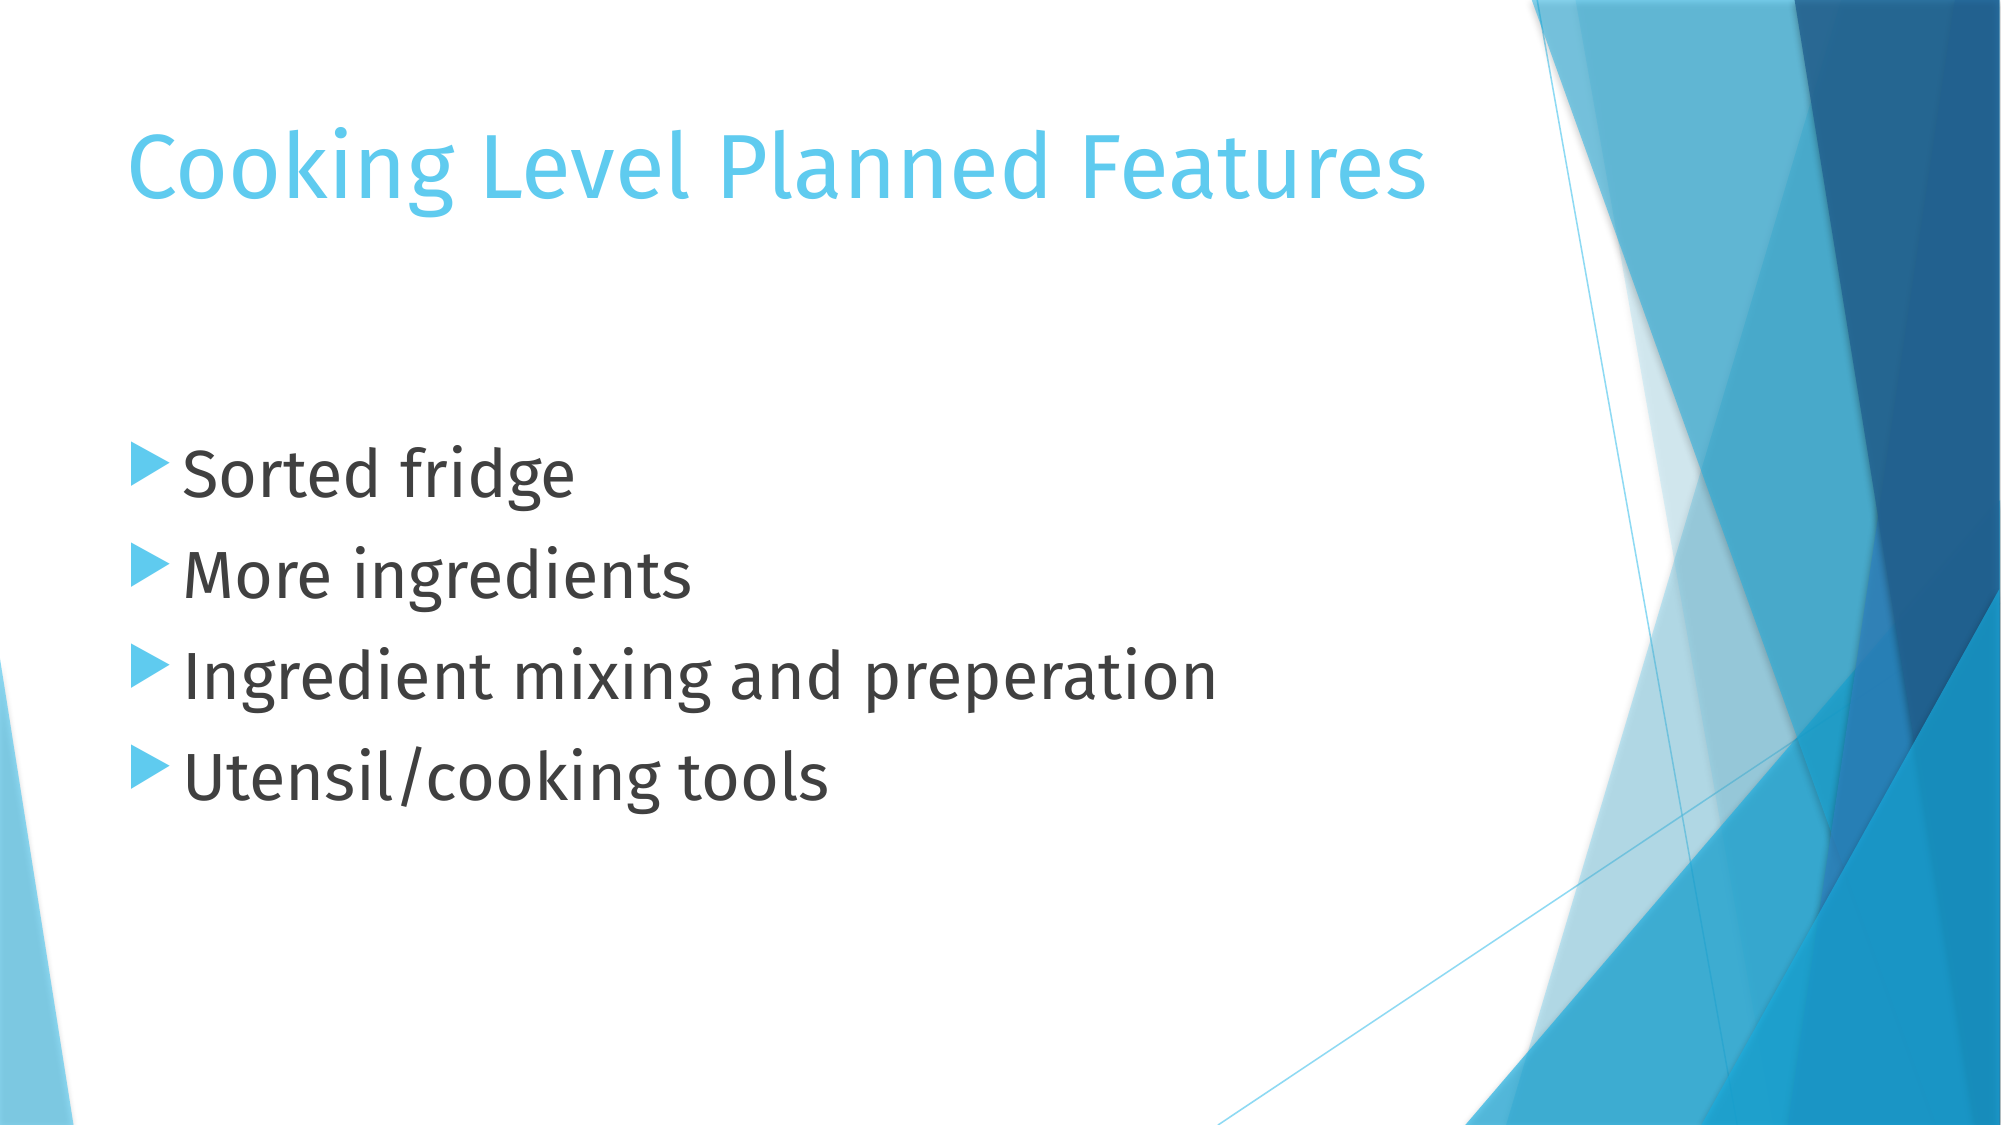

# Cooking Level Planned Features
Sorted fridge
More ingredients
Ingredient mixing and preperation
Utensil/cooking tools